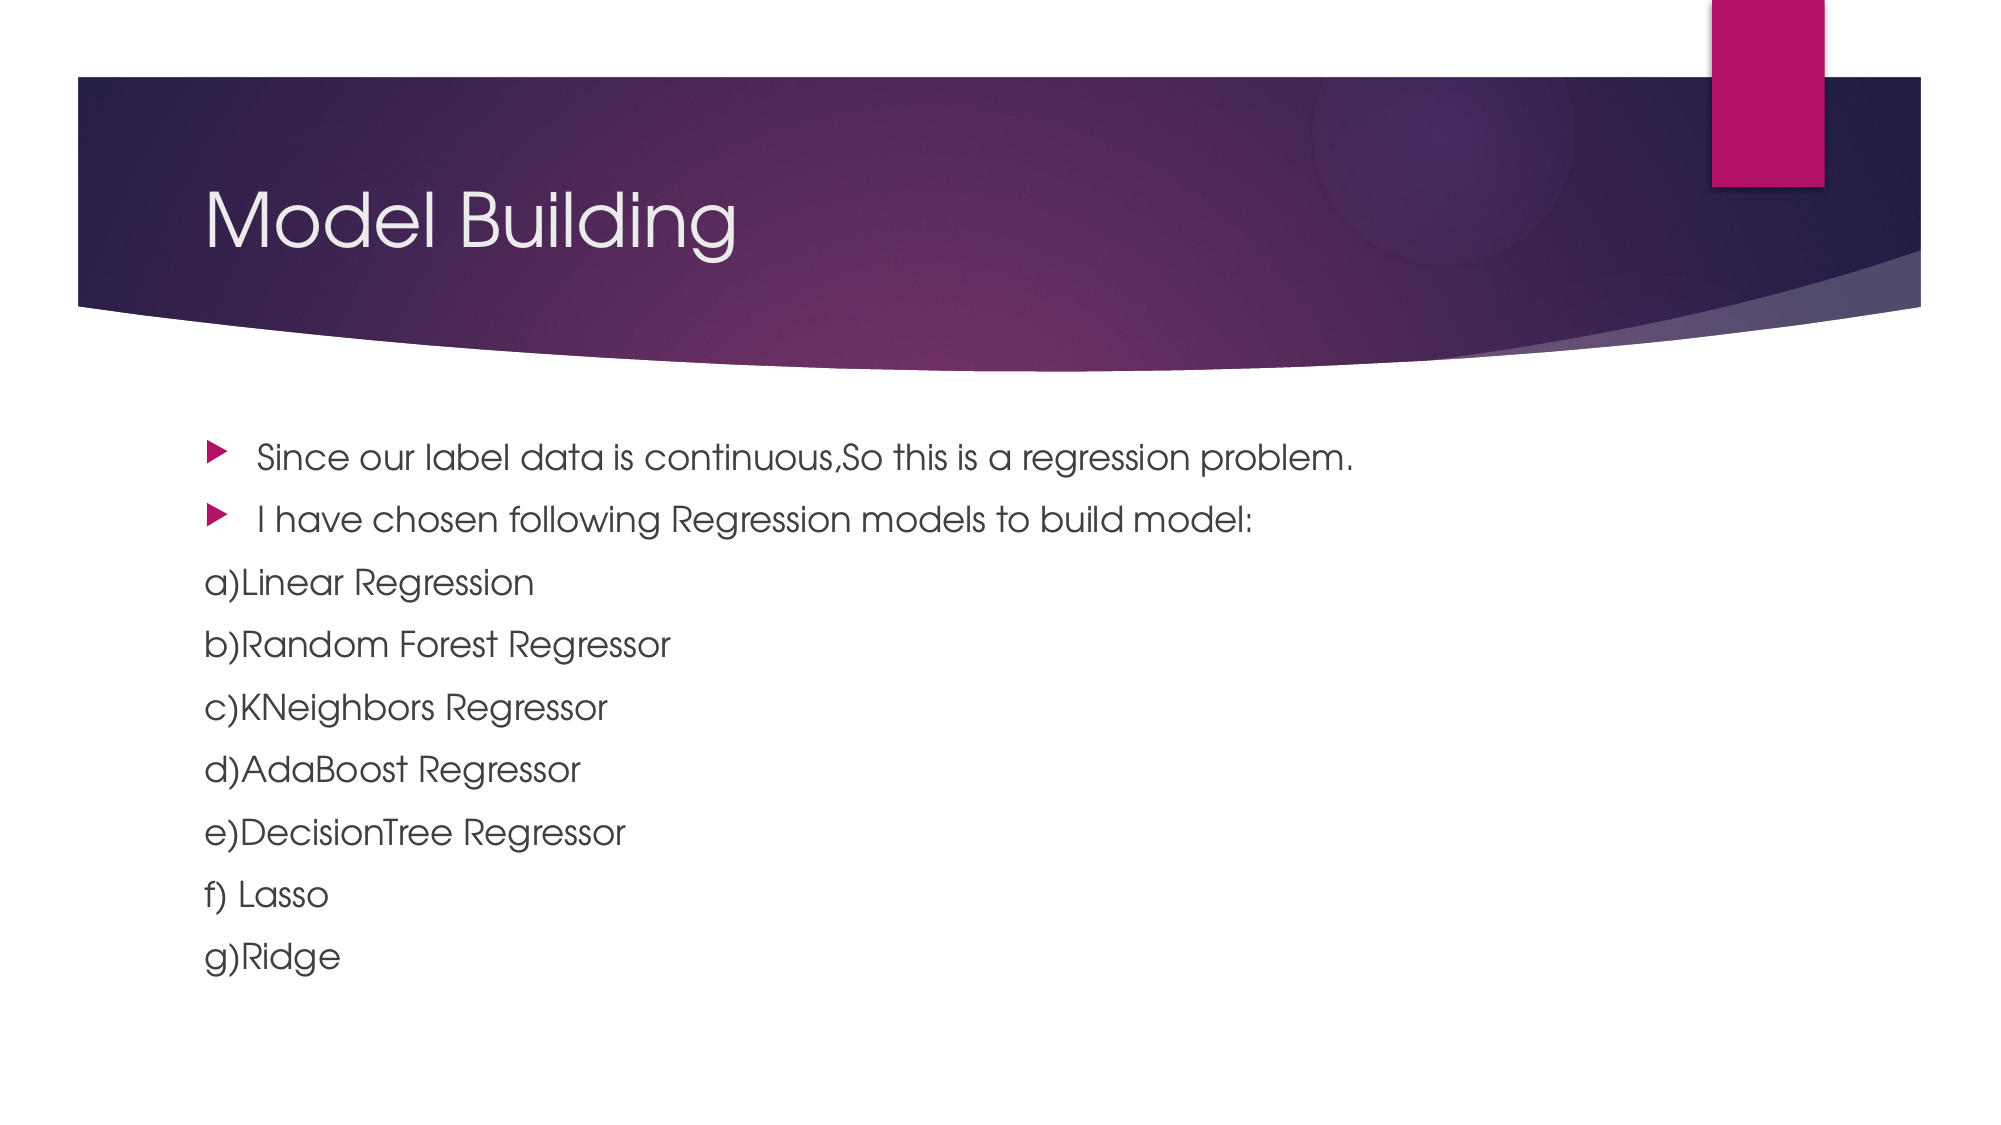

# Model Building
Since our label data is continuous,So this is a regression problem.
I have chosen following Regression models to build model:
a)Linear Regression
b)Random Forest Regressor
c)KNeighbors Regressor
d)AdaBoost Regressor
e)DecisionTree Regressor
f) Lasso
g)Ridge